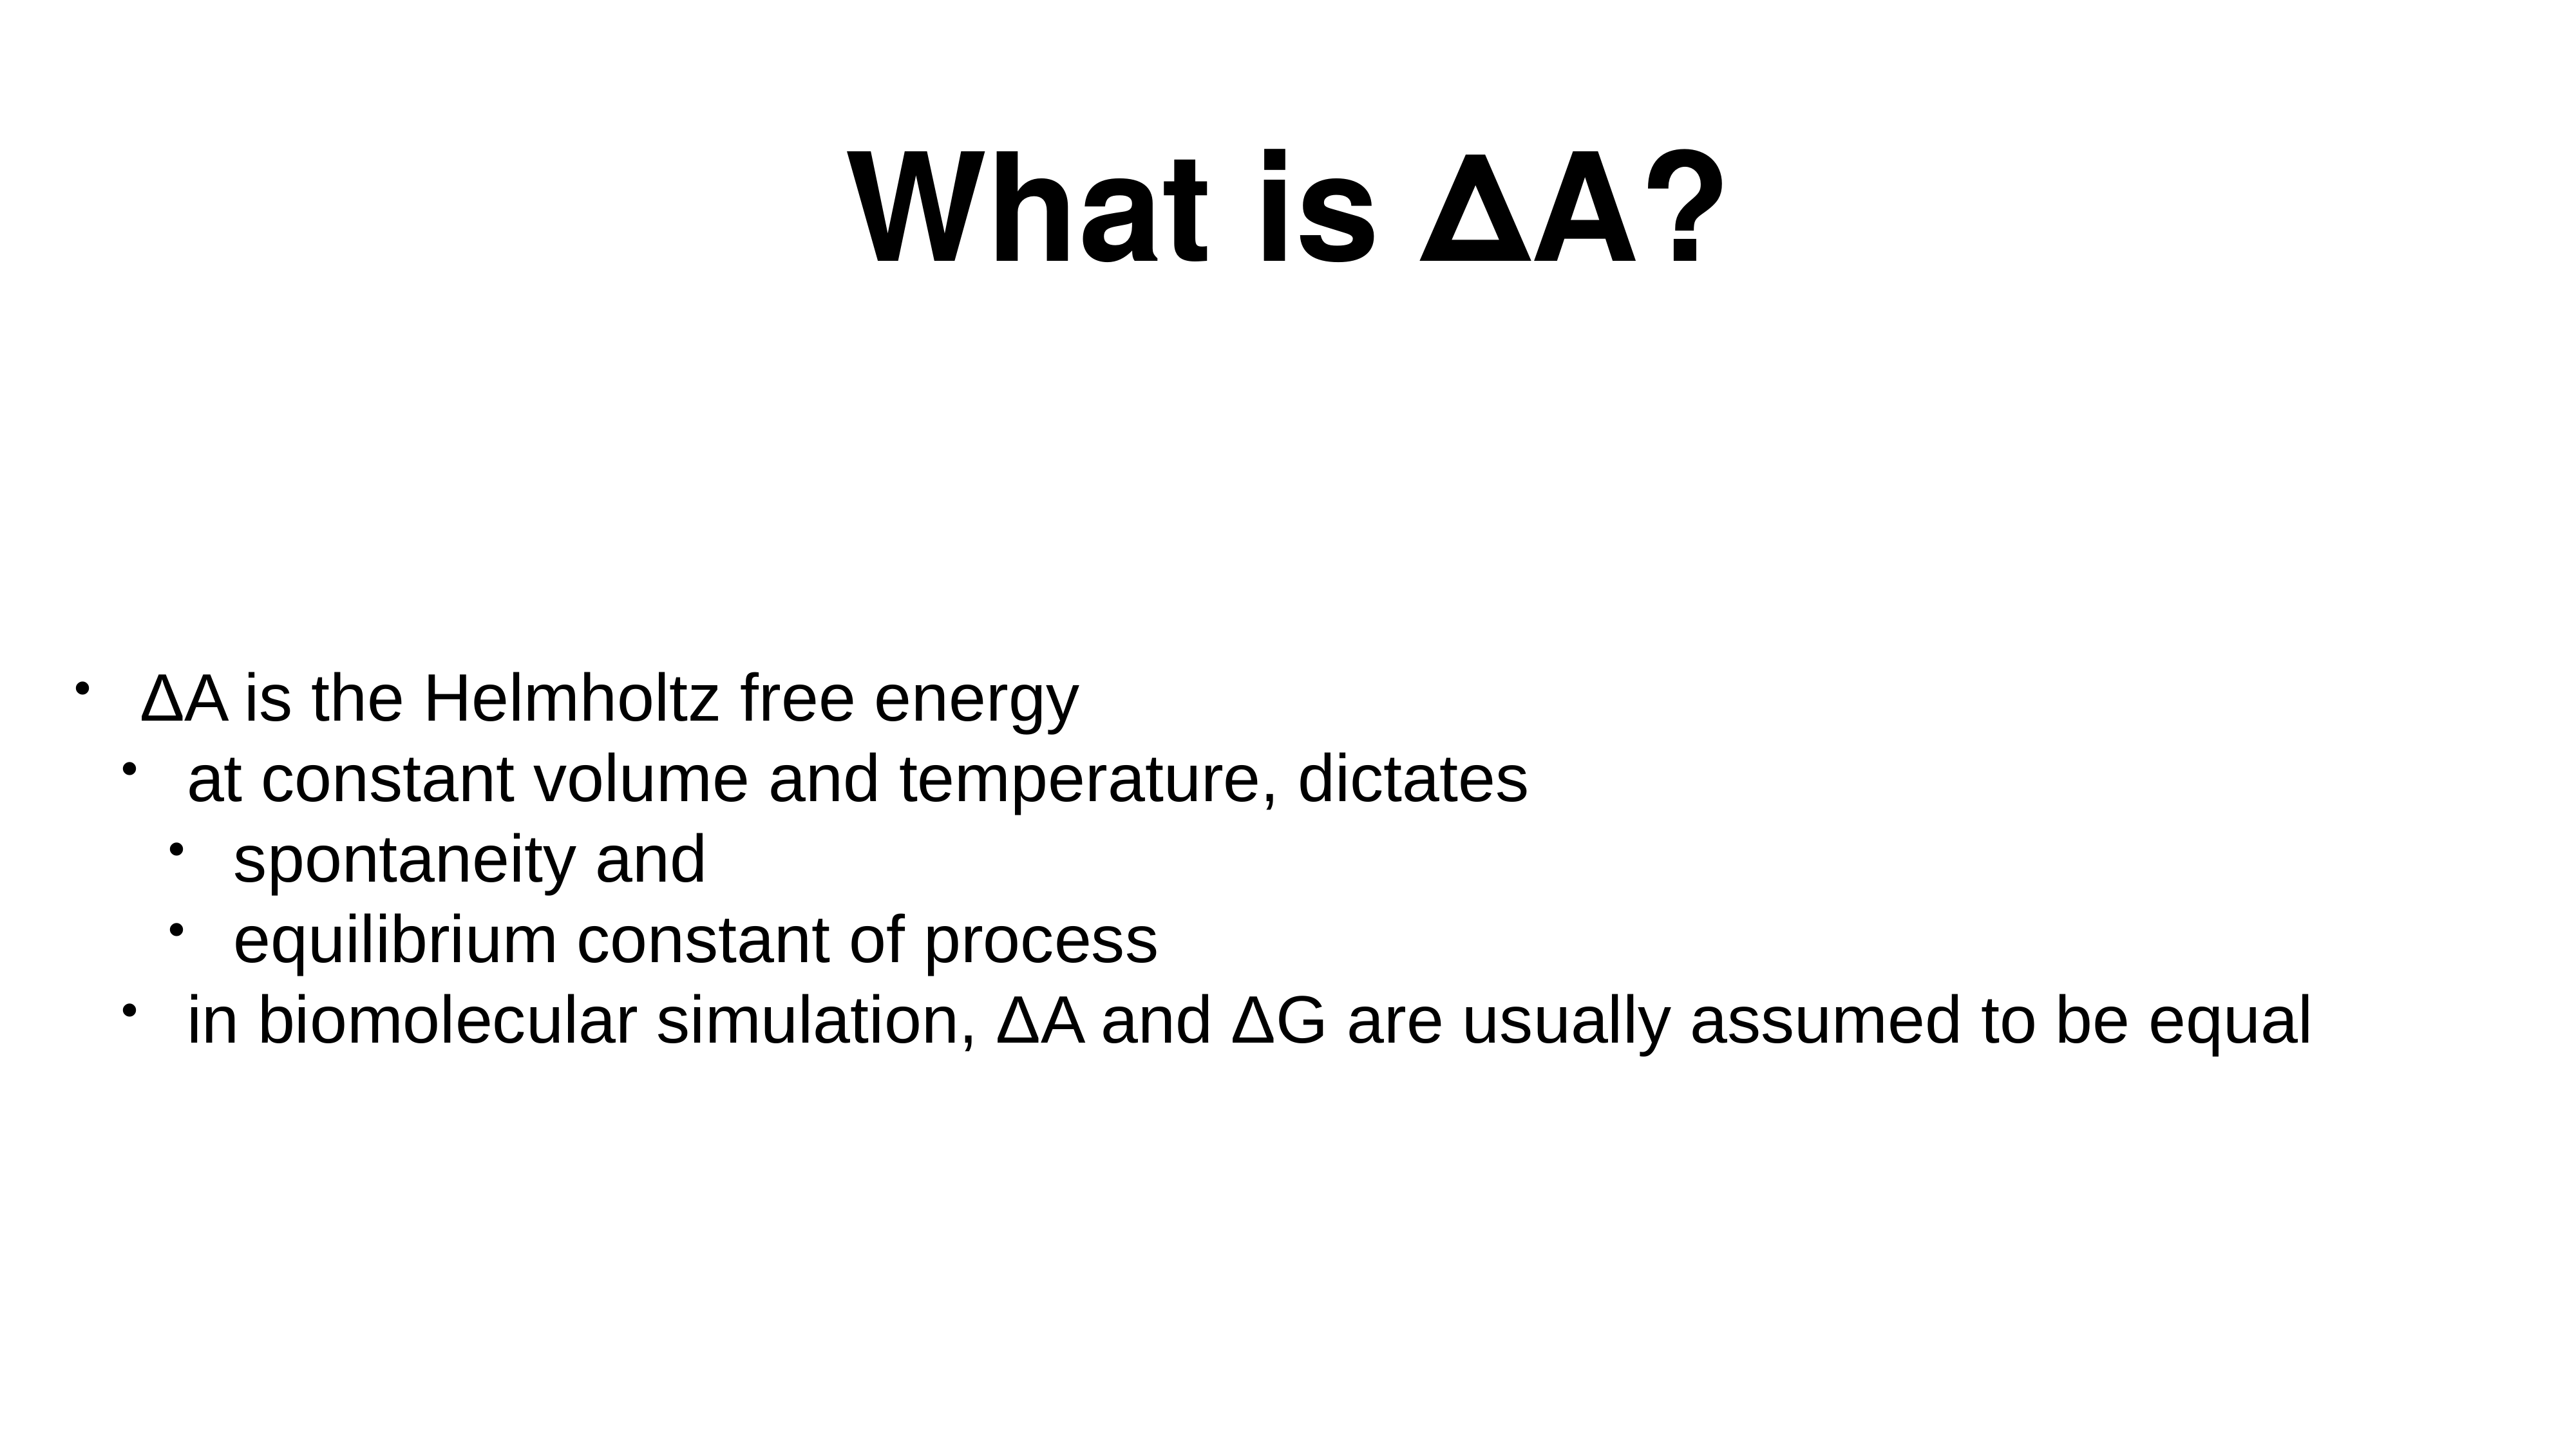

# What is ΔA?
ΔA is the Helmholtz free energy
at constant volume and temperature, dictates
spontaneity and
equilibrium constant of process
in biomolecular simulation, ΔA and ΔG are usually assumed to be equal
5